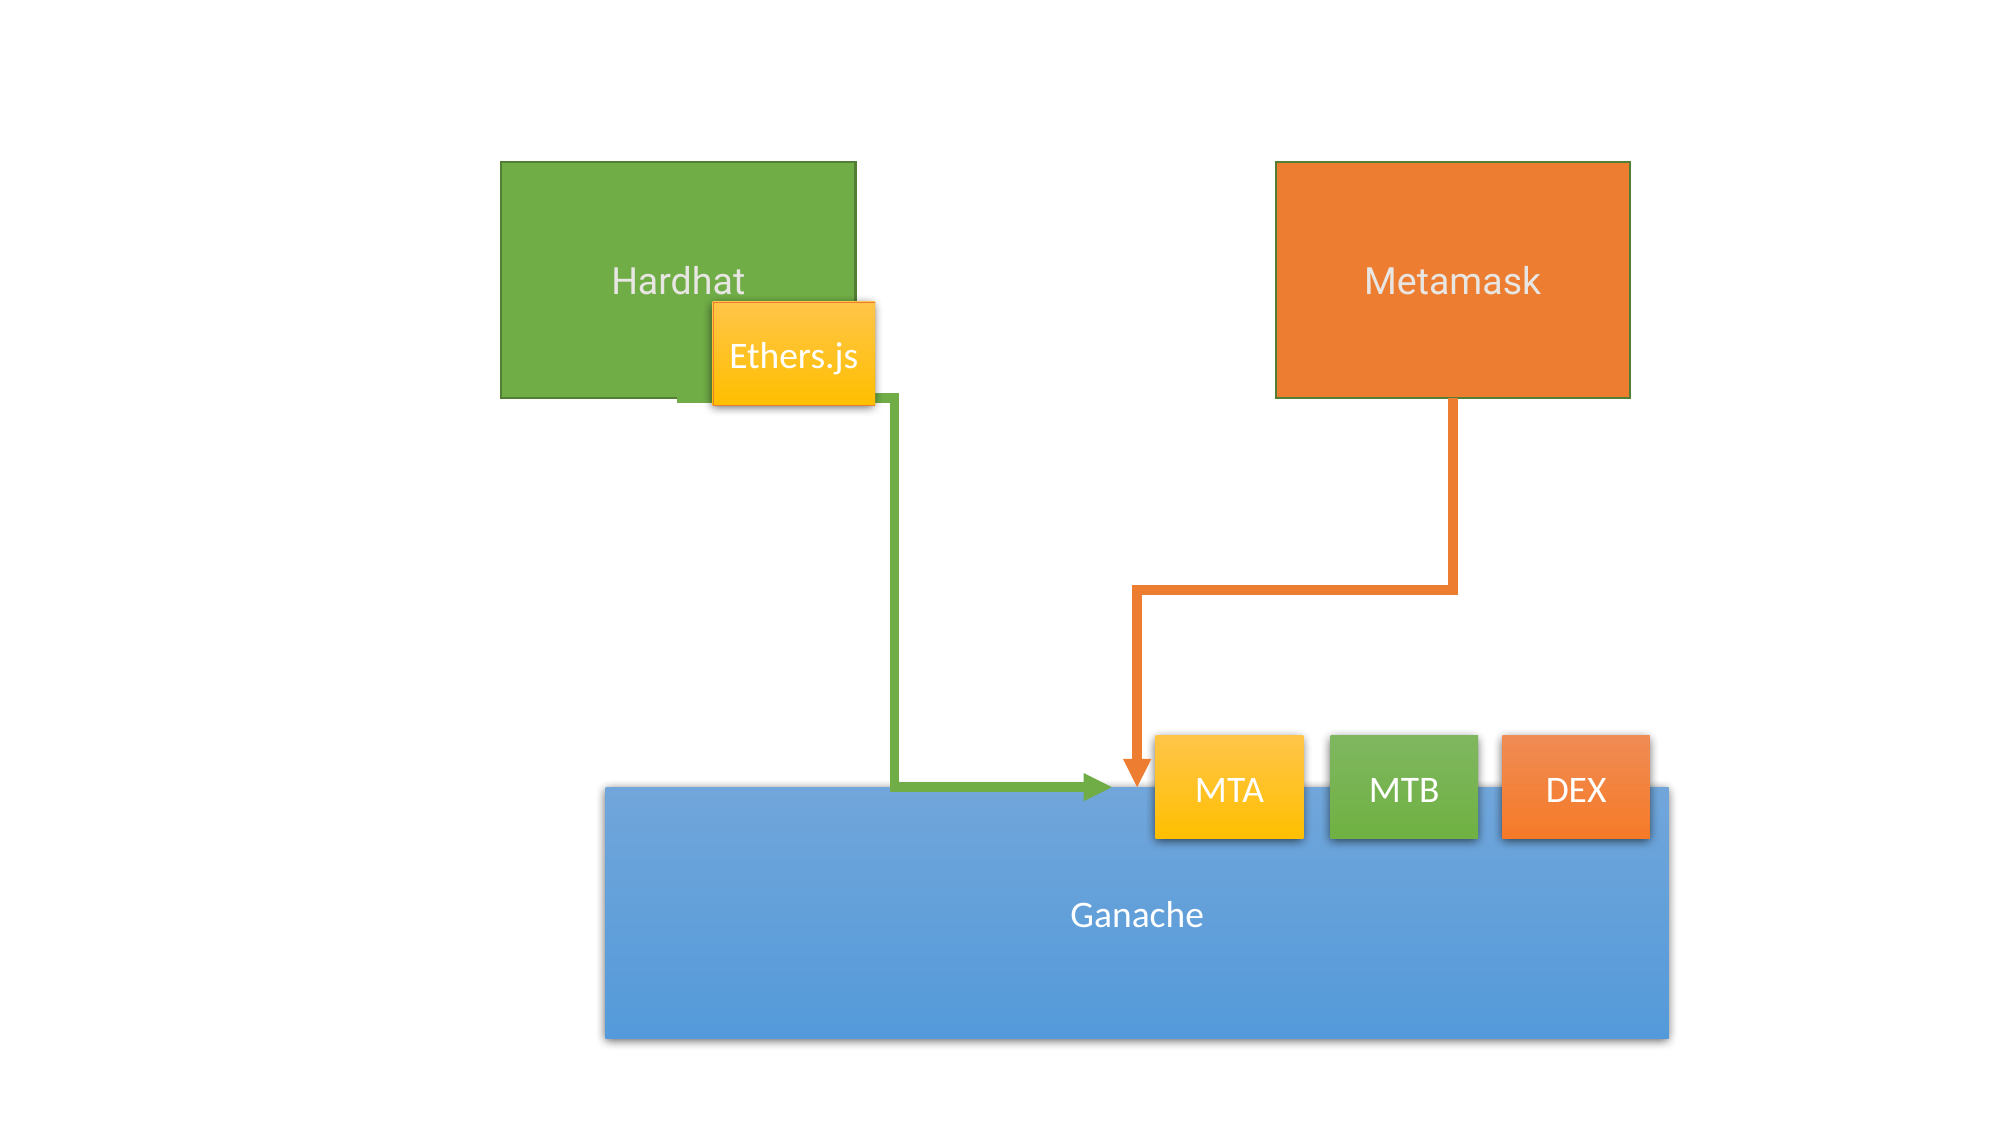

Hardhat
Metamask
Ethers.js
MTA
MTB
DEX
Ganache